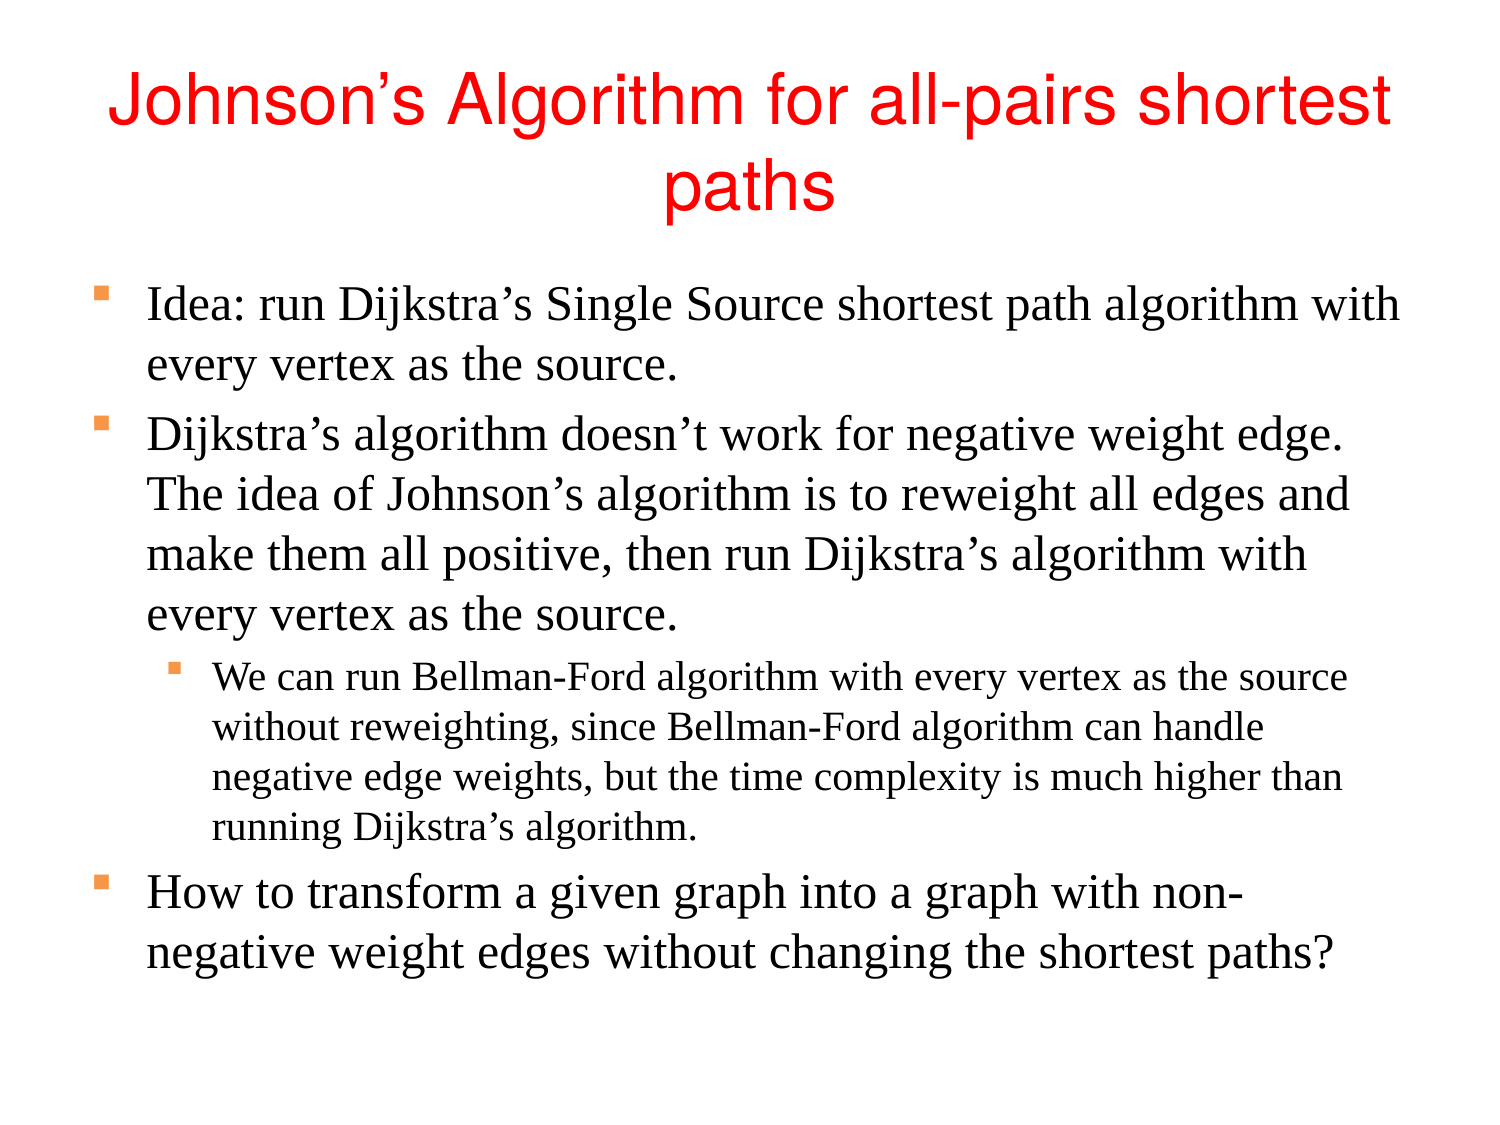

# Johnson’s Algorithm for all-pairs shortest paths
Idea: run Dijkstra’s Single Source shortest path algorithm with every vertex as the source.
Dijkstra’s algorithm doesn’t work for negative weight edge. The idea of Johnson’s algorithm is to reweight all edges and make them all positive, then run Dijkstra’s algorithm with every vertex as the source.
We can run Bellman-Ford algorithm with every vertex as the source without reweighting, since Bellman-Ford algorithm can handle negative edge weights, but the time complexity is much higher than running Dijkstra’s algorithm.
How to transform a given graph into a graph with non-negative weight edges without changing the shortest paths?